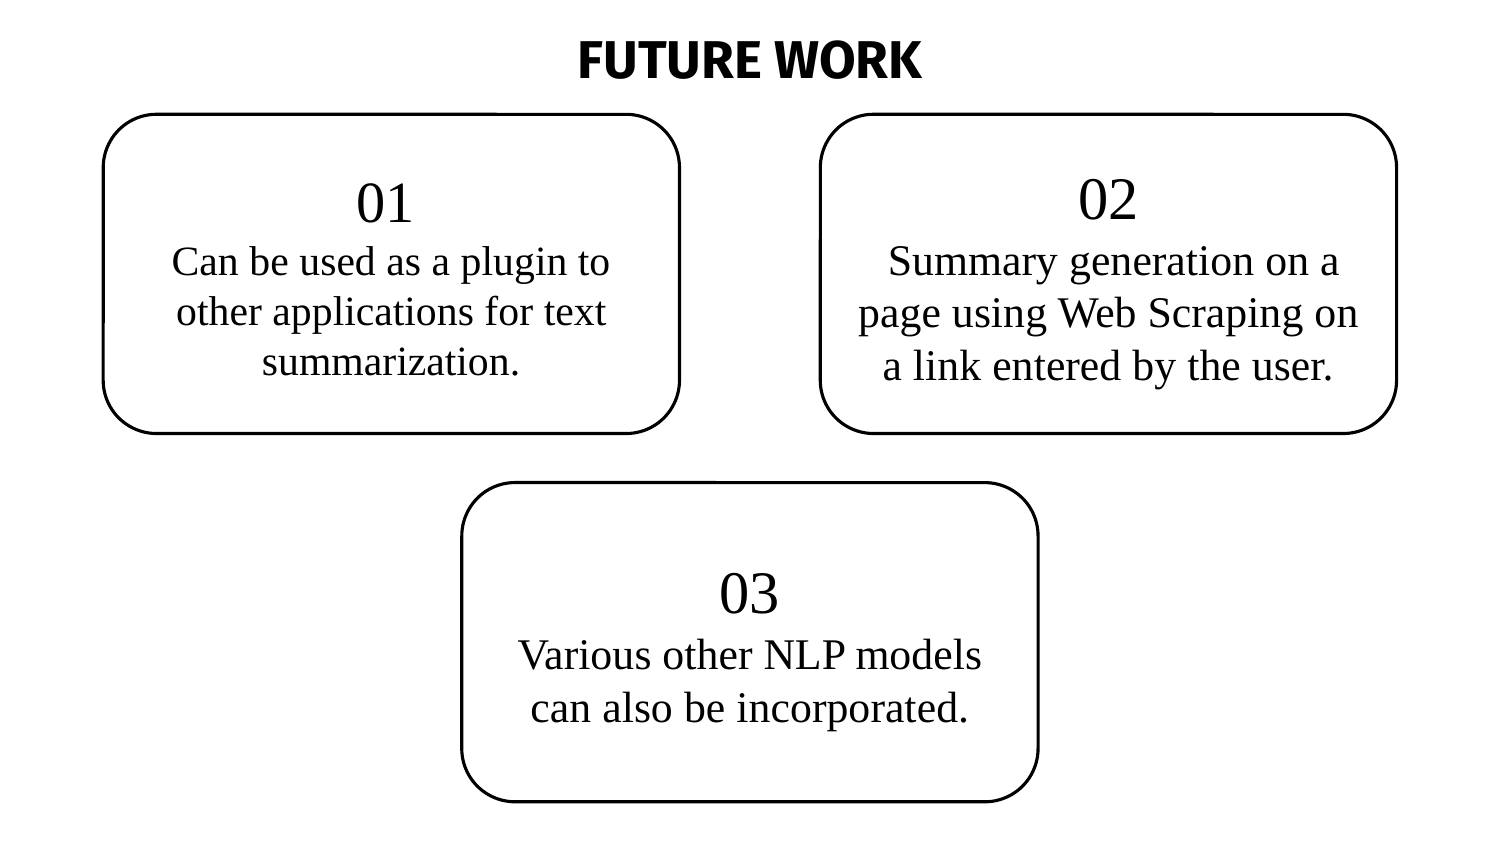

# FUTURE WORK
01
Can be used as a plugin to other applications for text summarization.
02
 Summary generation on a page using Web Scraping on a link entered by the user.
03
Various other NLP models can also be incorporated.